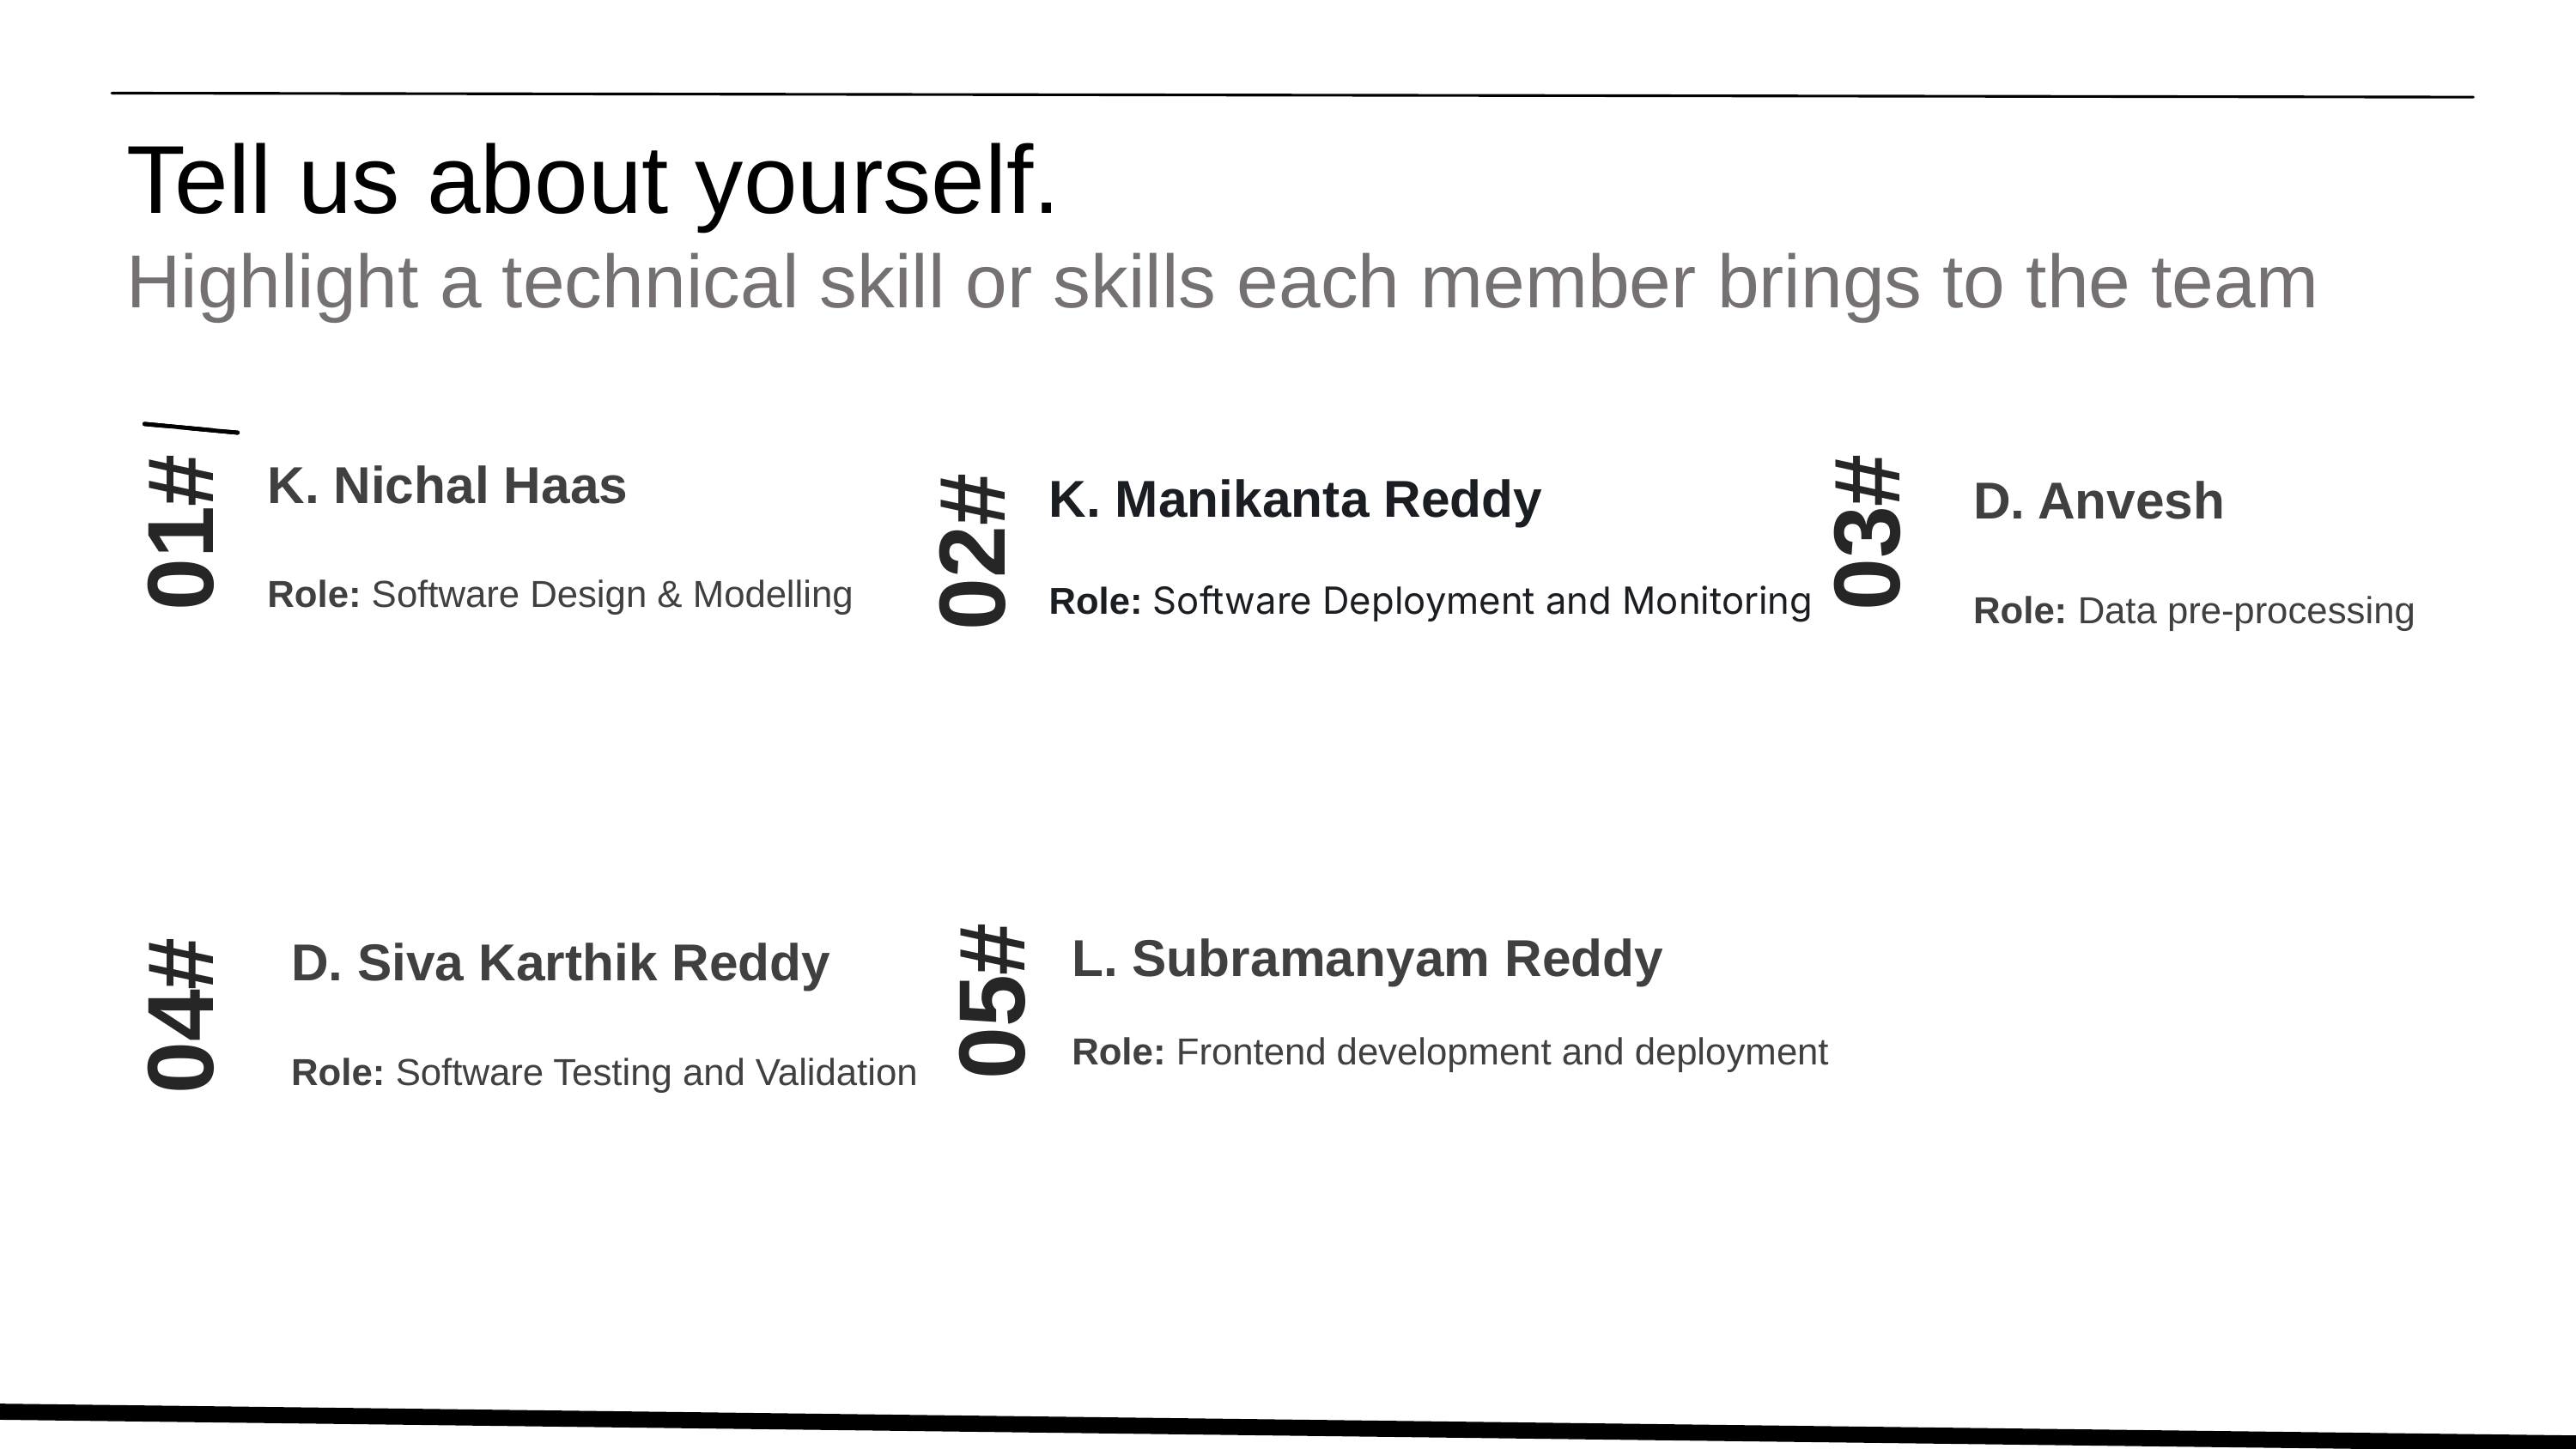

Tell us about yourself.
Highlight a technical skill or skills each member brings to the team

02#
01#
03#
K. Nichal Haas

Role: Software Design & Modelling
K. Manikanta Reddy

Role: Software Deployment and Monitoring
D. Anvesh

Role: Data pre-processing
04#
05#
L. Subramanyam Reddy

Role: Frontend development and deployment
D. Siva Karthik Reddy

Role: Software Testing and Validation